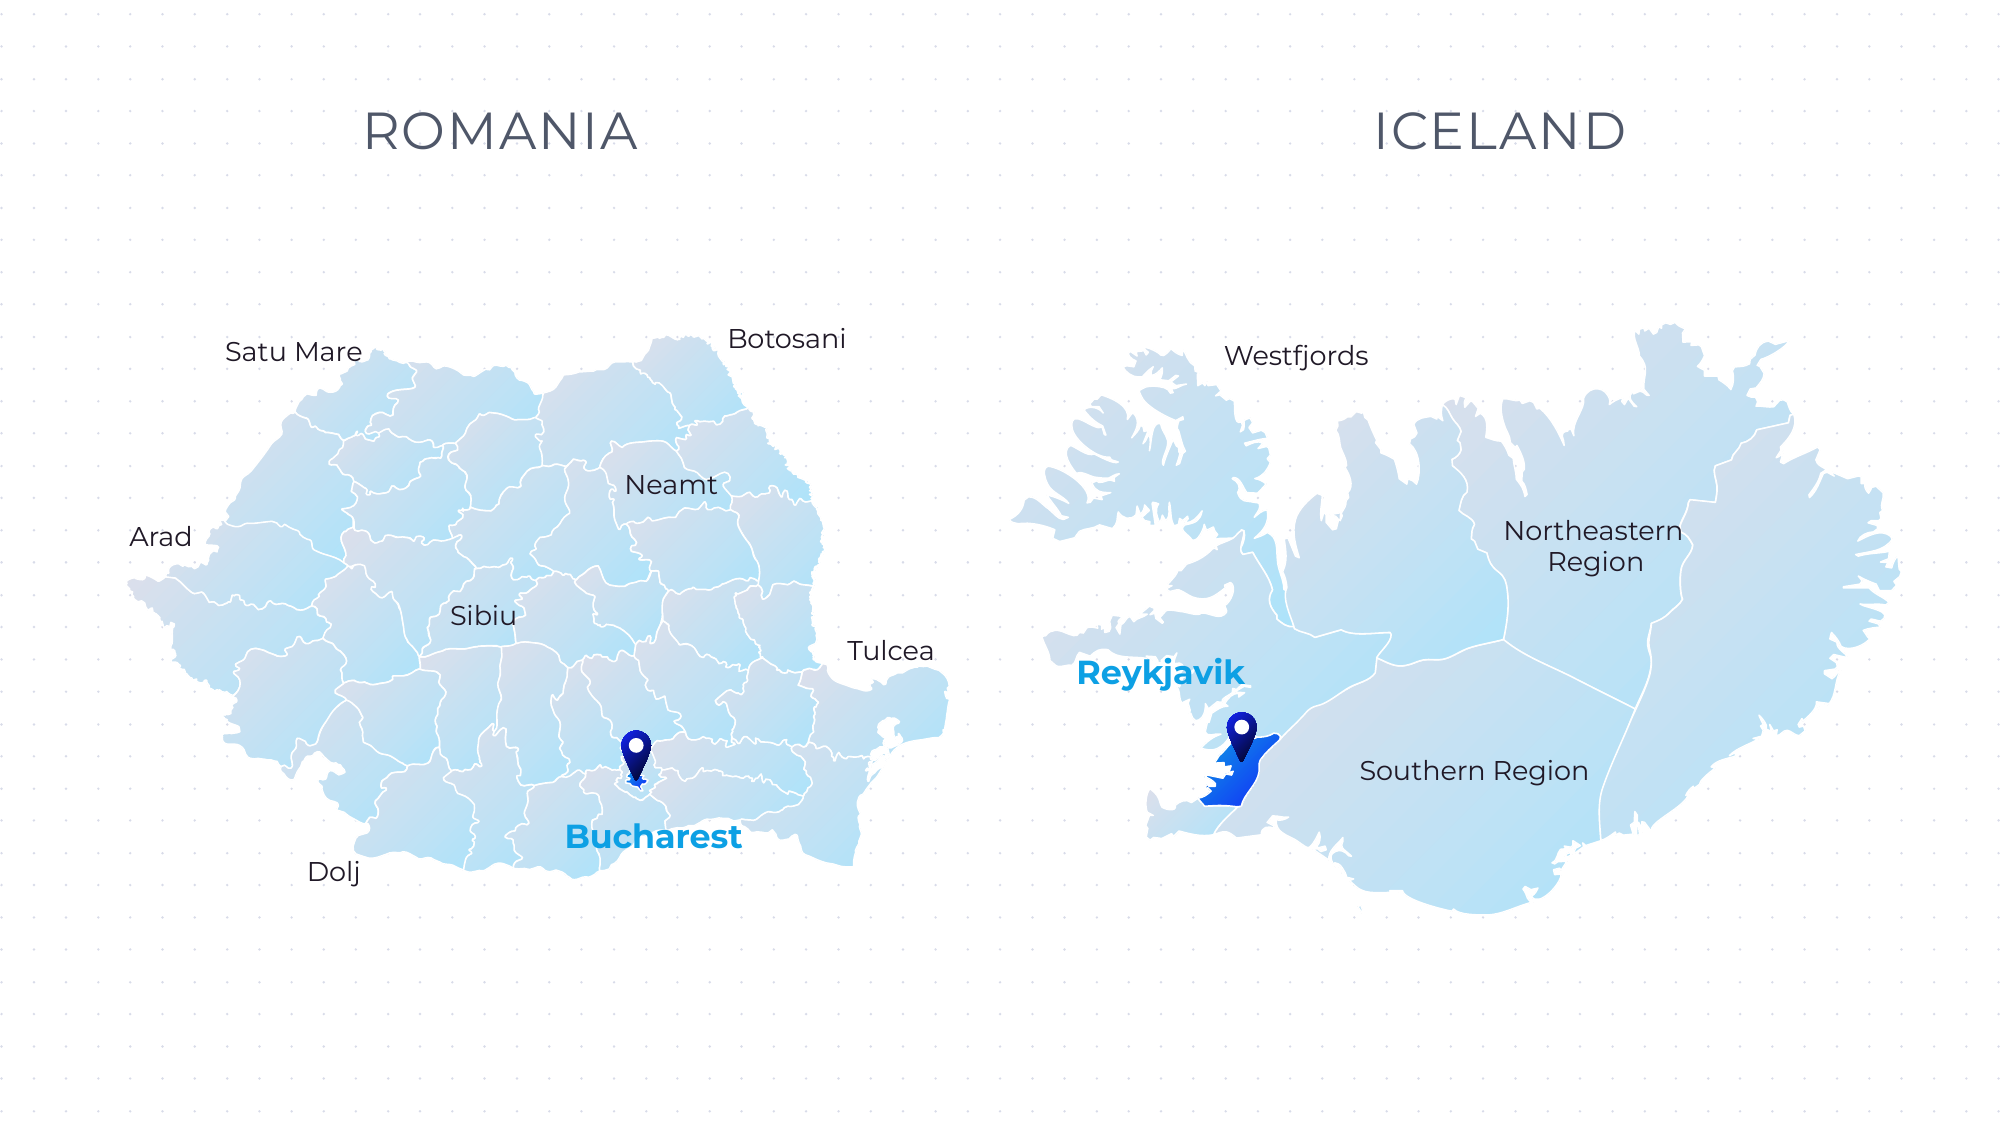

ROMANIA
ICELAND
Botosani
Satu Mare
Neamt
Arad
Sibiu
Tulcea
Bucharest
Dolj
Westfjords
Northeastern
Region
Reykjavik
Southern Region